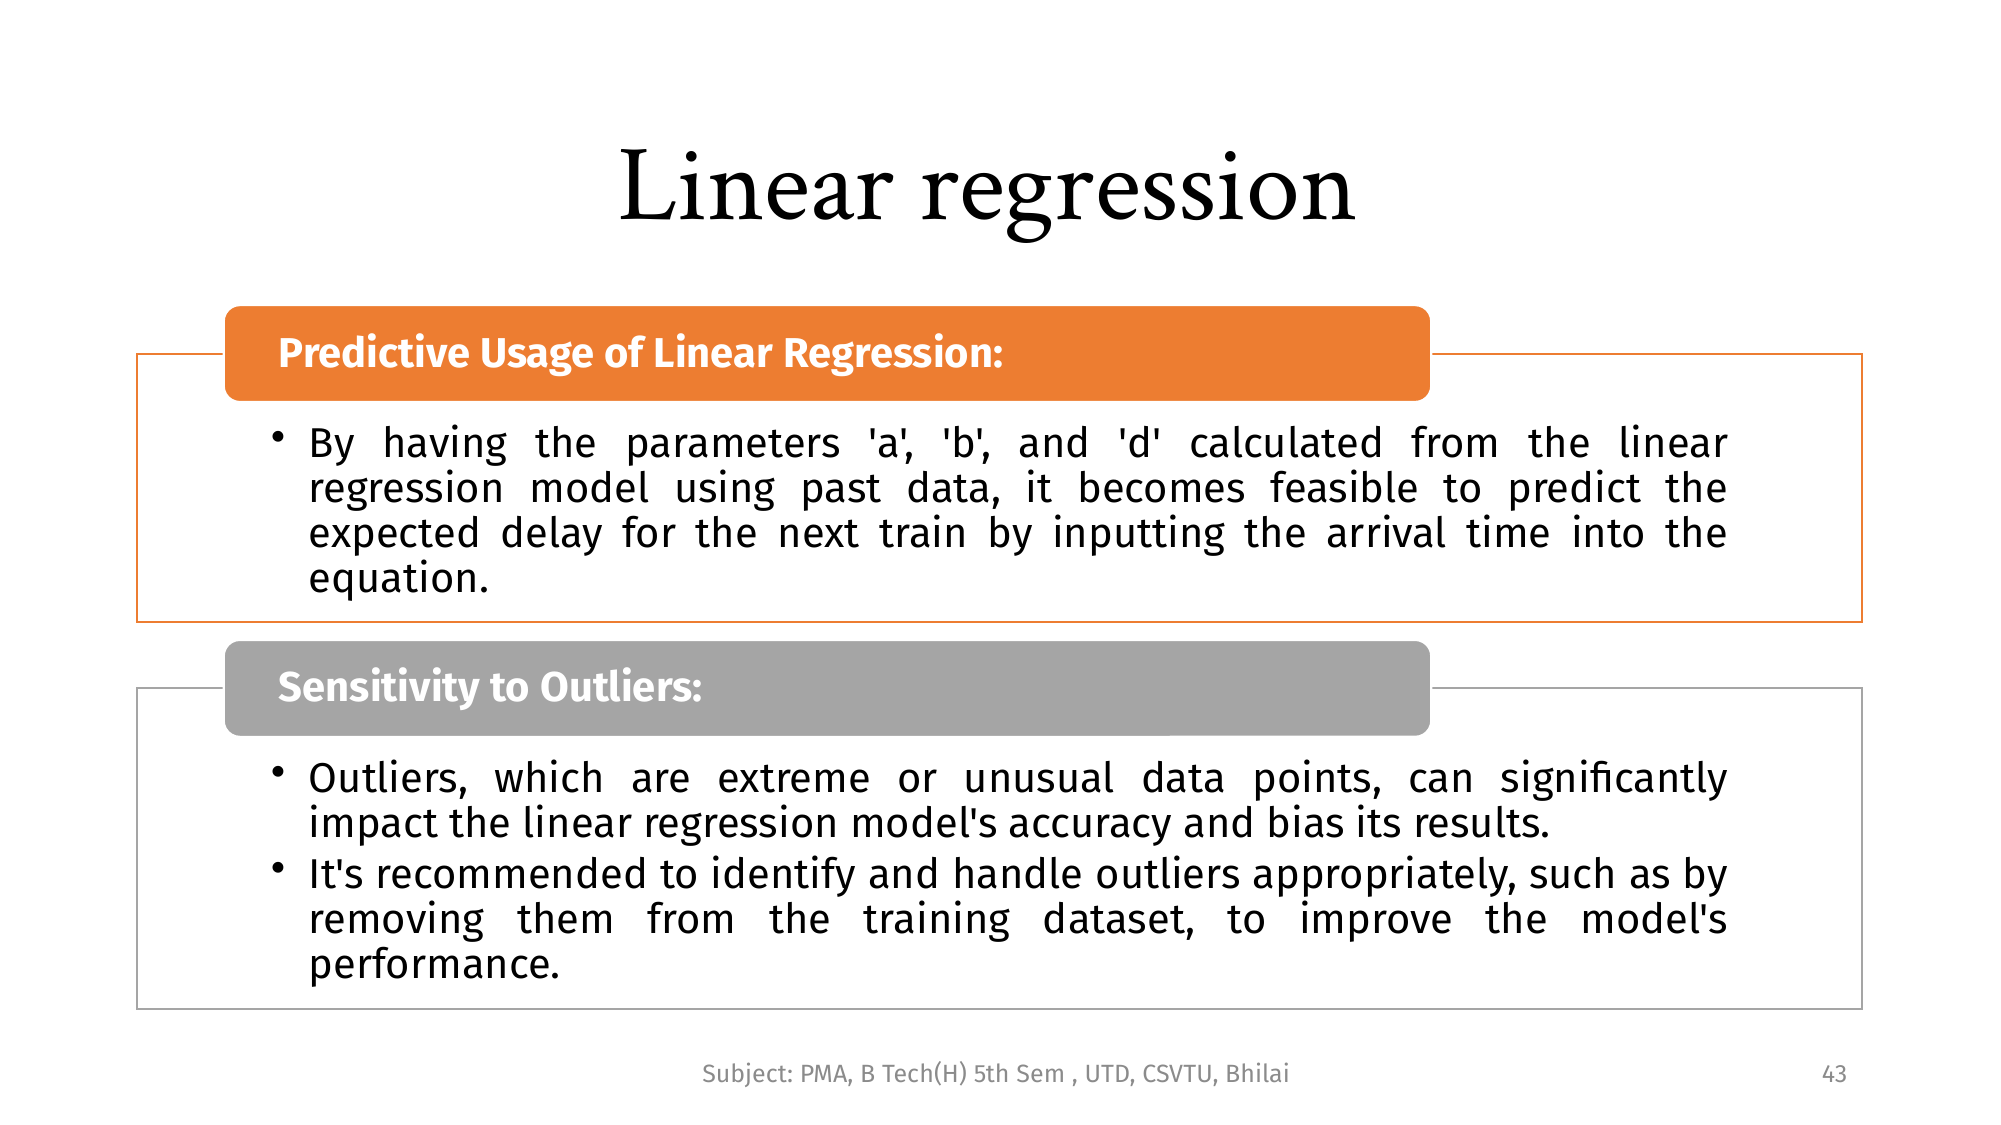

# Linear regression
By having the parameters 'a', 'b', and 'd' calculated from the linear regression model using past data, it becomes feasible to predict the expected delay for the next train by inputting the arrival time into the equation.
Predictive Usage of Linear Regression:
Outliers, which are extreme or unusual data points, can significantly impact the linear regression model's accuracy and bias its results.
It's recommended to identify and handle outliers appropriately, such as by removing them from the training dataset, to improve the model's performance.
Sensitivity to Outliers:
Subject: PMA, B Tech(H) 5th Sem , UTD, CSVTU, Bhilai
43